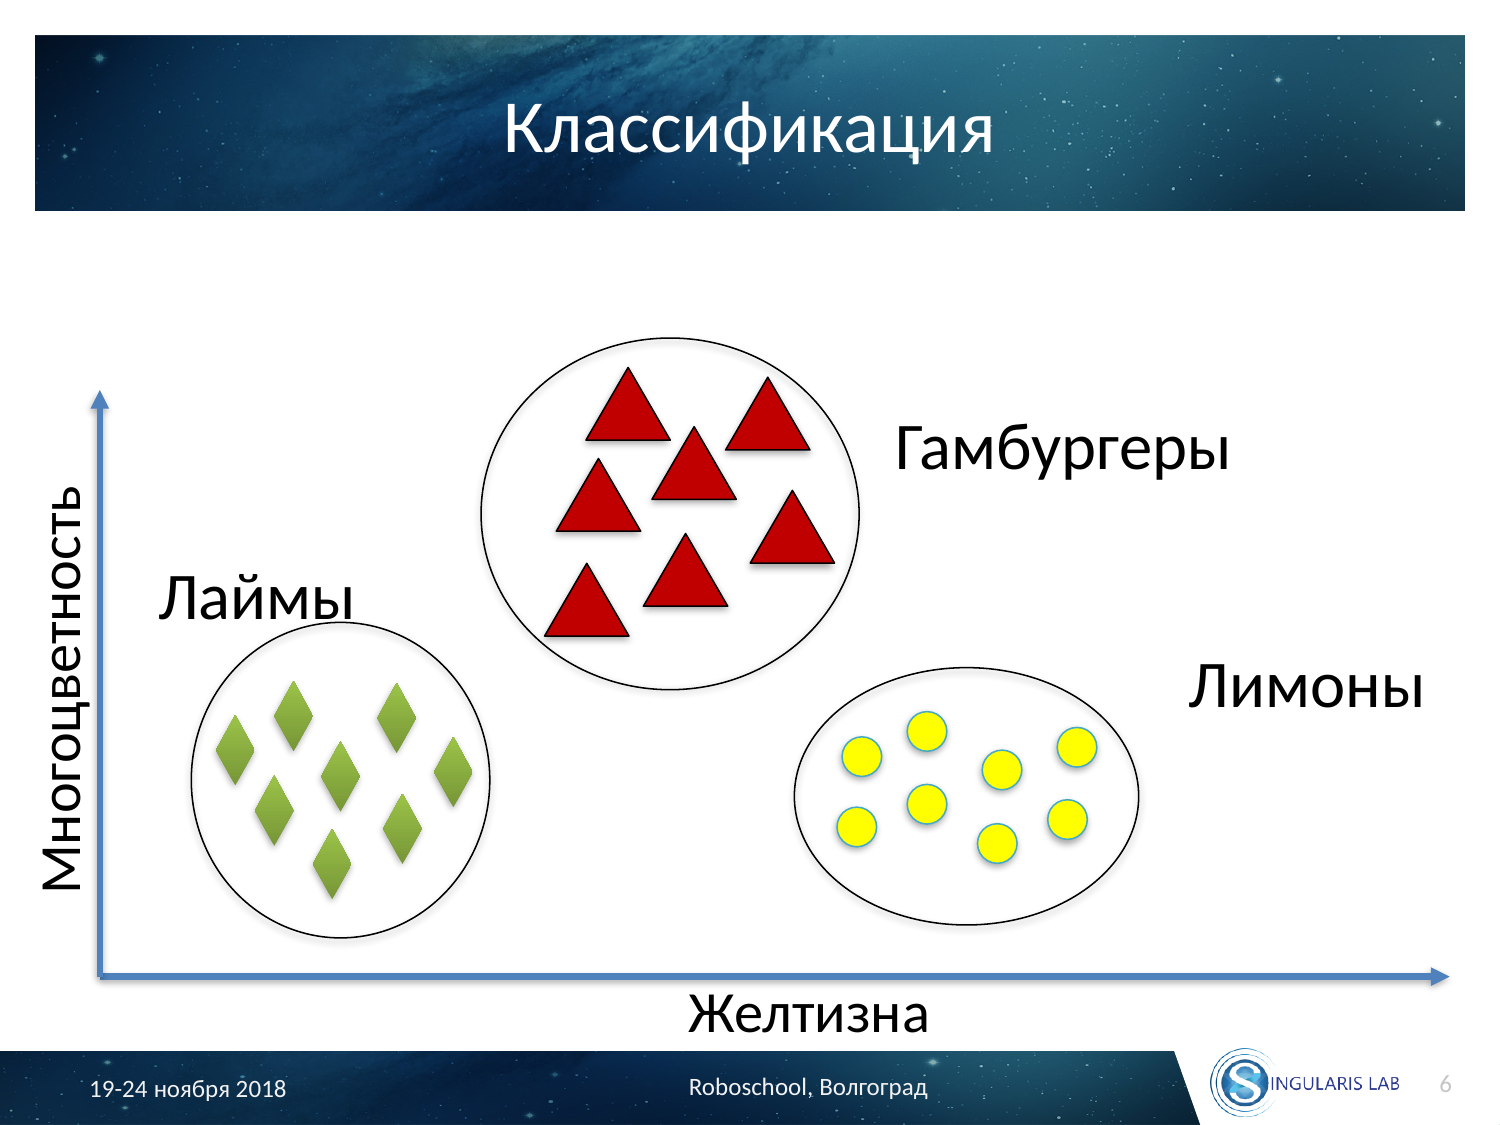

# Классификация

Гамбургеры

Лаймы

Лимоны
Многоцветность

Желтизна
6
Roboschool, Волгоград
19-24 ноября 2018